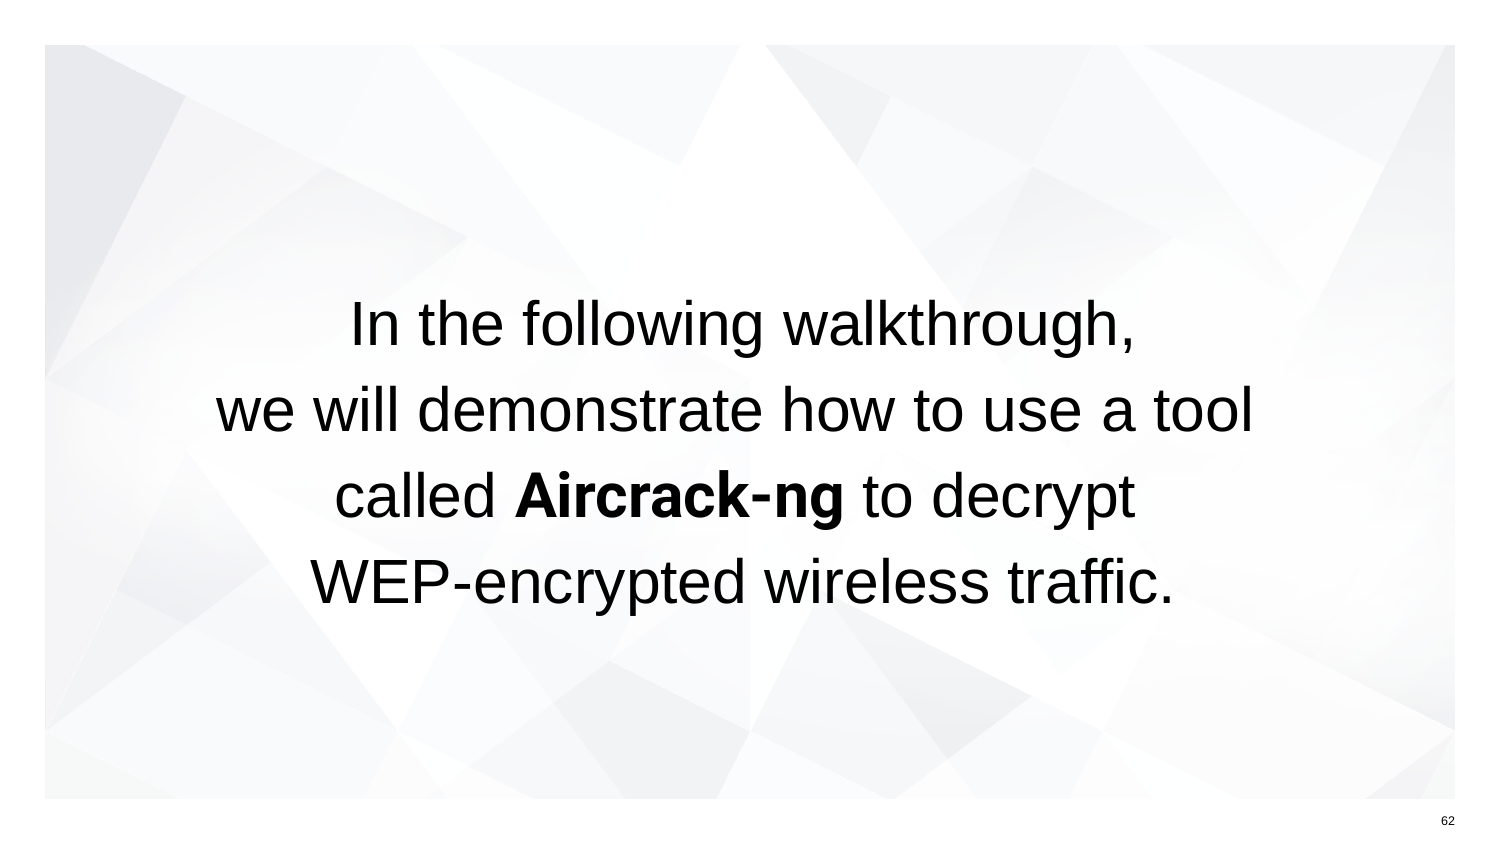

# In the following walkthrough, we will demonstrate how to use a tool
called Aircrack-ng to decrypt
WEP-encrypted wireless traffic.

62